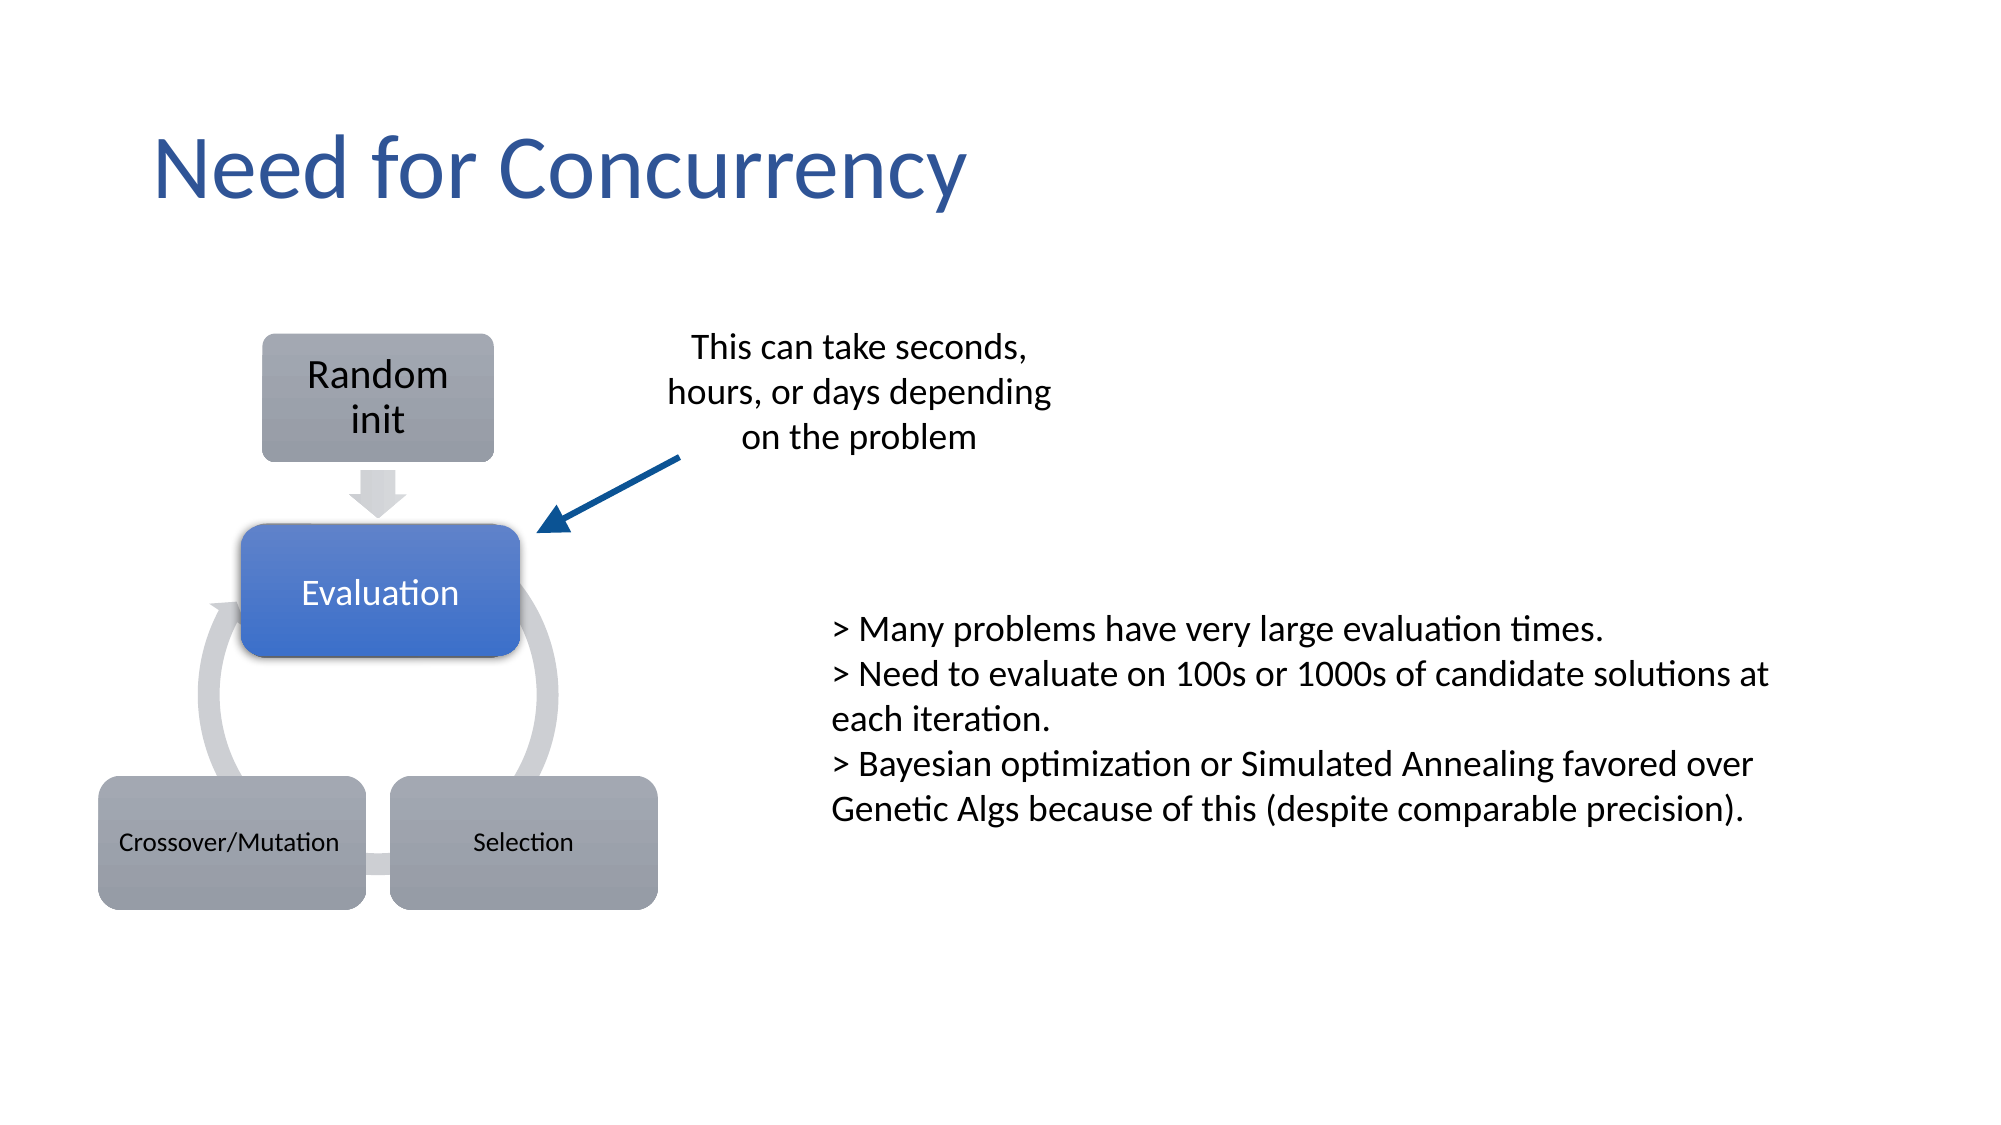

# Need for Concurrency
This can take seconds, hours, or days depending on the problem

Random init

Evaluation

Evaluation

Crossover/Mutation
Selection
Evaluation
> Many problems have very large evaluation times.
> Need to evaluate on 100s or 1000s of candidate solutions at each iteration.
> Bayesian optimization or Simulated Annealing favored over Genetic Algs because of this (despite comparable precision).